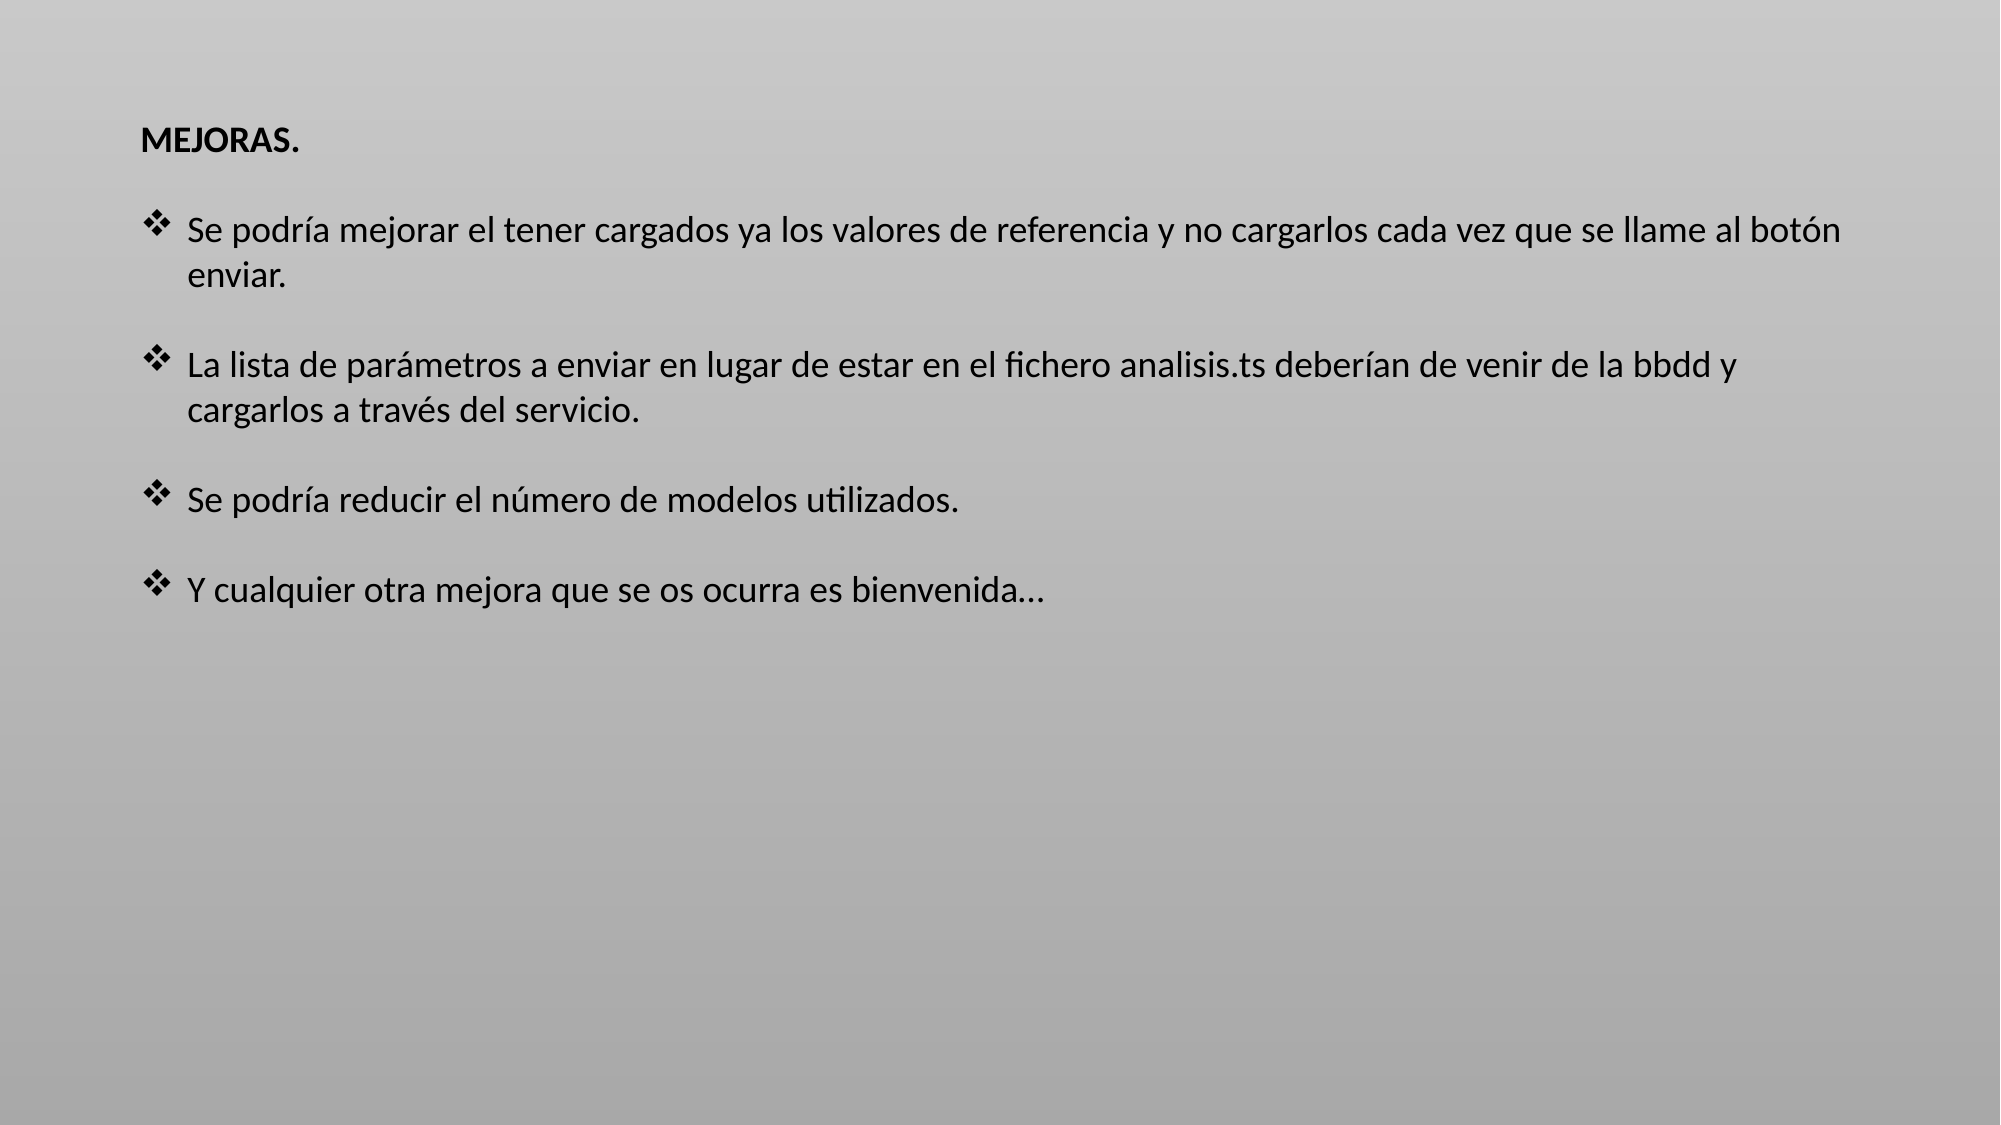

MEJORAS.

Se podría mejorar el tener cargados ya los valores de referencia y no cargarlos cada vez que se llame al botón enviar.

La lista de parámetros a enviar en lugar de estar en el fichero analisis.ts deberían de venir de la bbdd y cargarlos a través del servicio.

Se podría reducir el número de modelos utilizados.

Y cualquier otra mejora que se os ocurra es bienvenida…